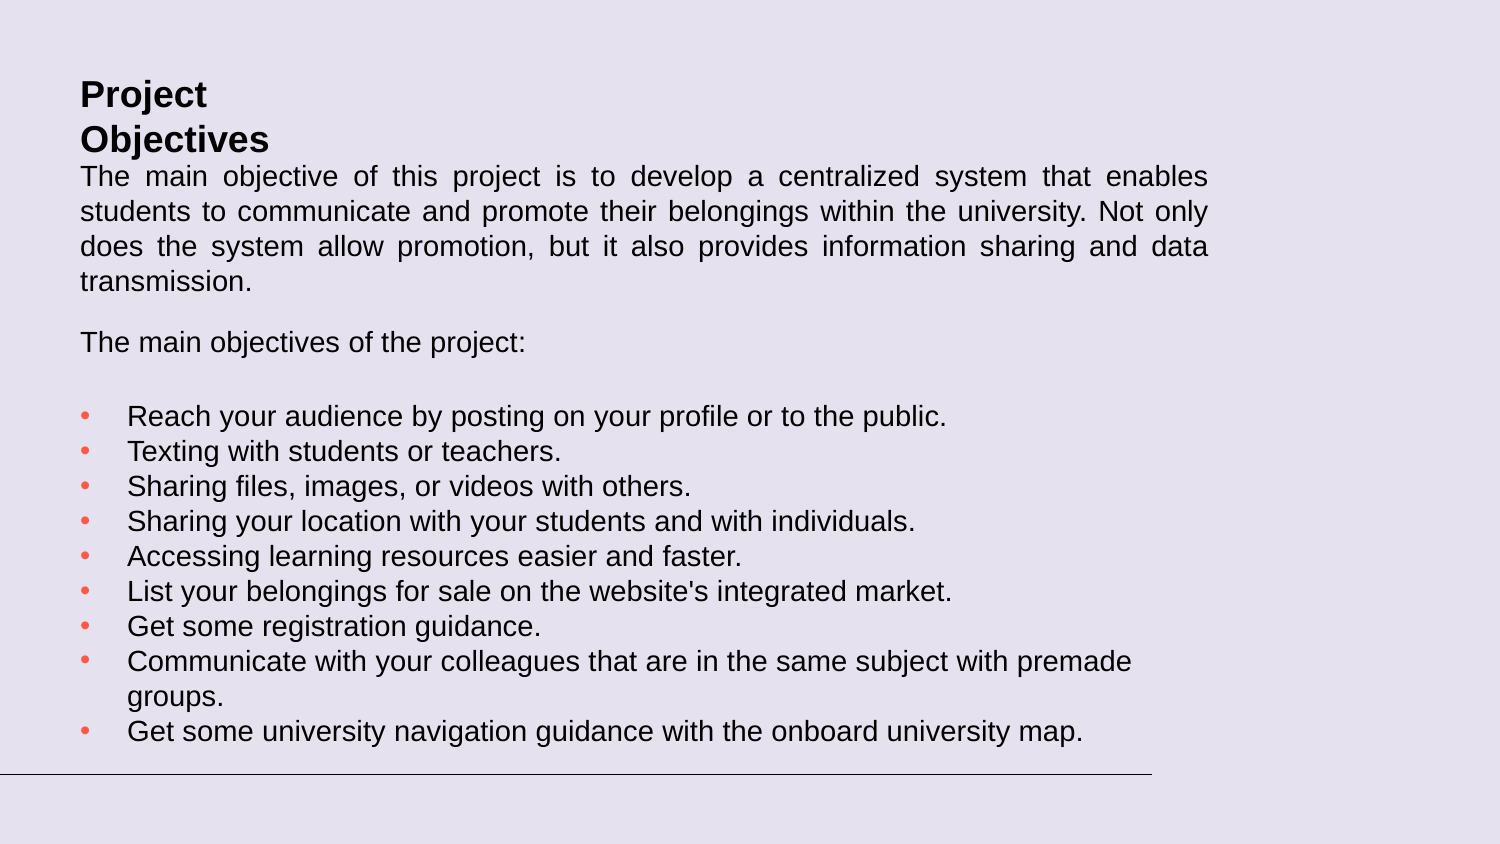

Project Objectives
The main objective of this project is to develop a centralized system that enables students to communicate and promote their belongings within the university. Not only does the system allow promotion, but it also provides information sharing and data transmission.
The main objectives of the project:
Reach your audience by posting on your profile or to the public.
Texting with students or teachers.
Sharing files, images, or videos with others.
Sharing your location with your students and with individuals.
Accessing learning resources easier and faster.
List your belongings for sale on the website's integrated market.
Get some registration guidance.
Communicate with your colleagues that are in the same subject with premade groups.
Get some university navigation guidance with the onboard university map.